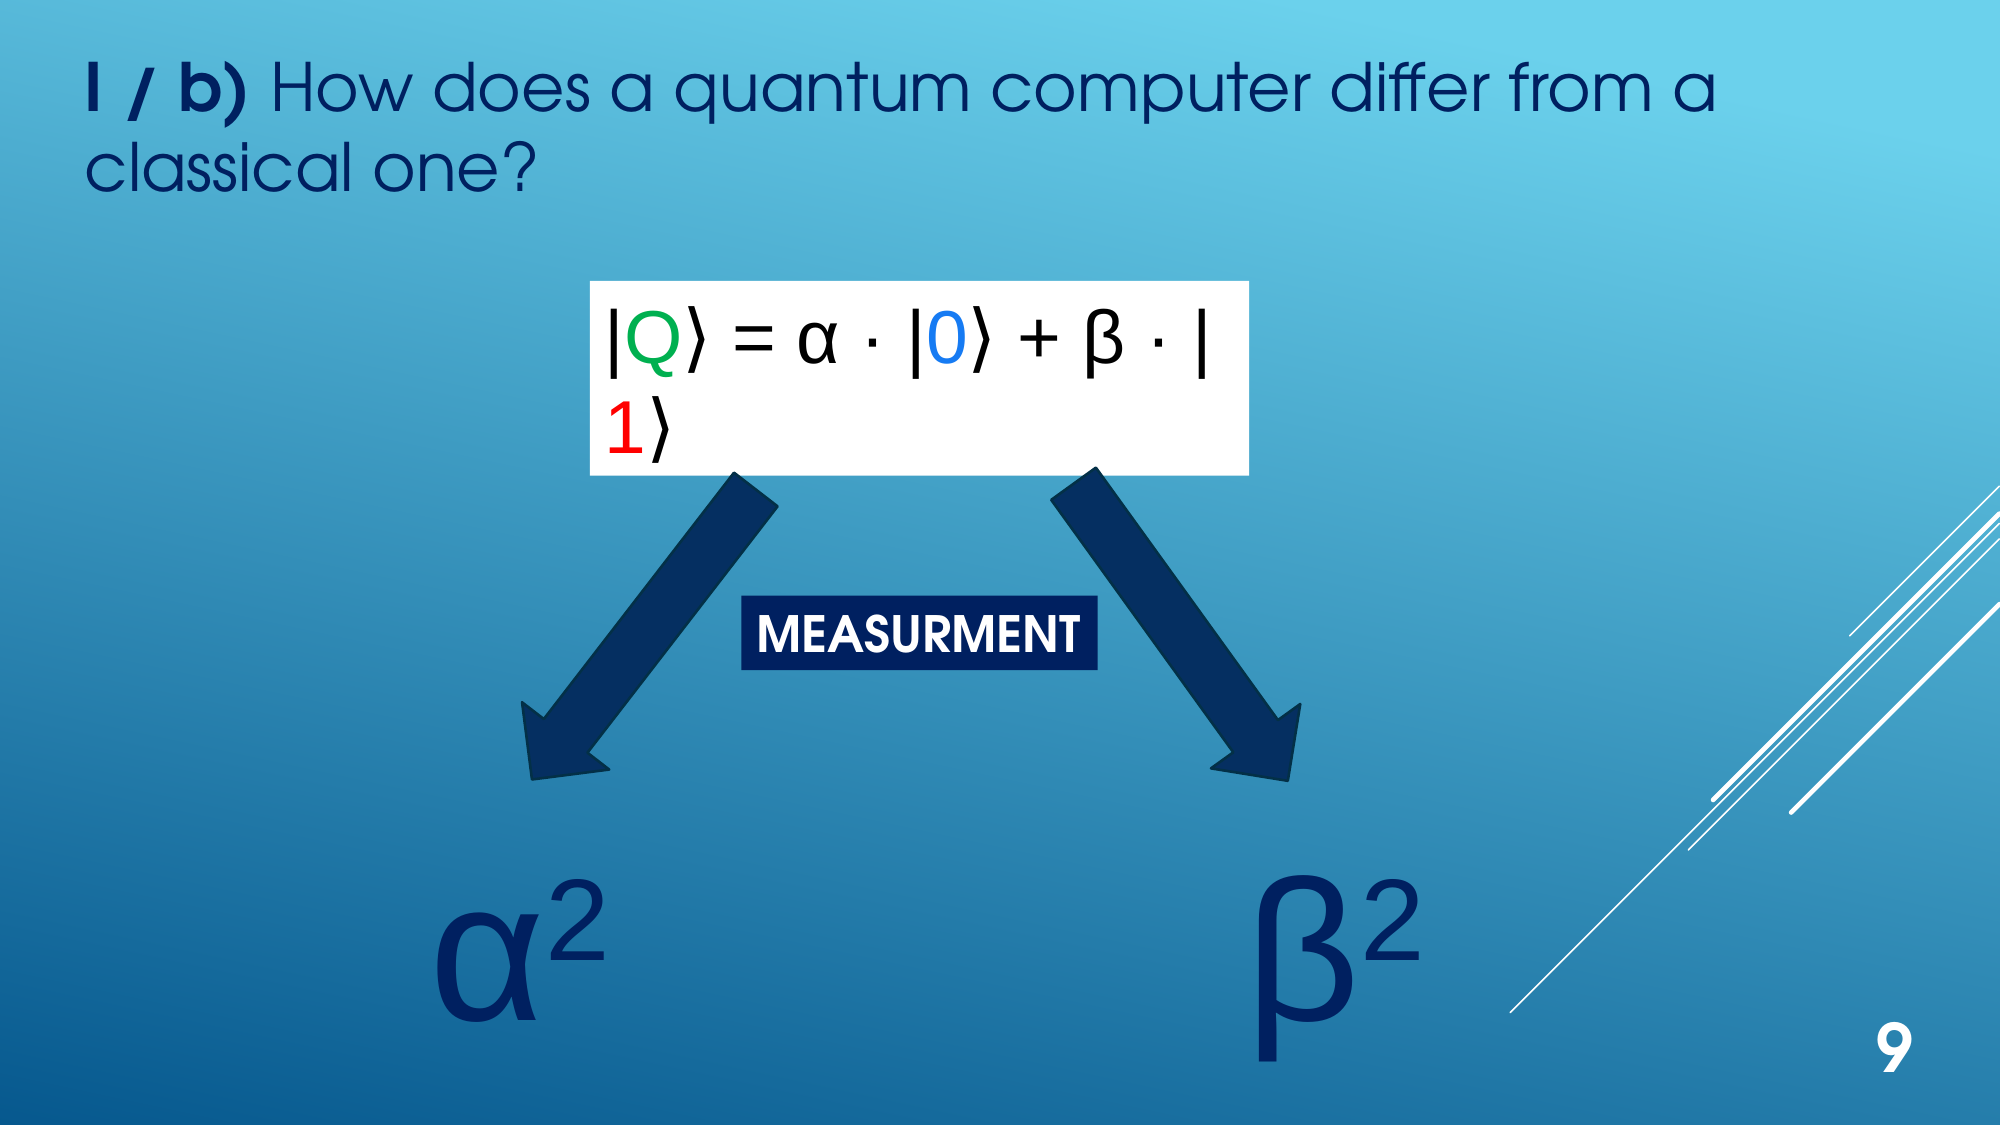

I / b) How does a quantum computer differ from a classical one?
|Q⟩ = α · |0⟩ + β · |1⟩

MEASURMENT
β2
α2
9